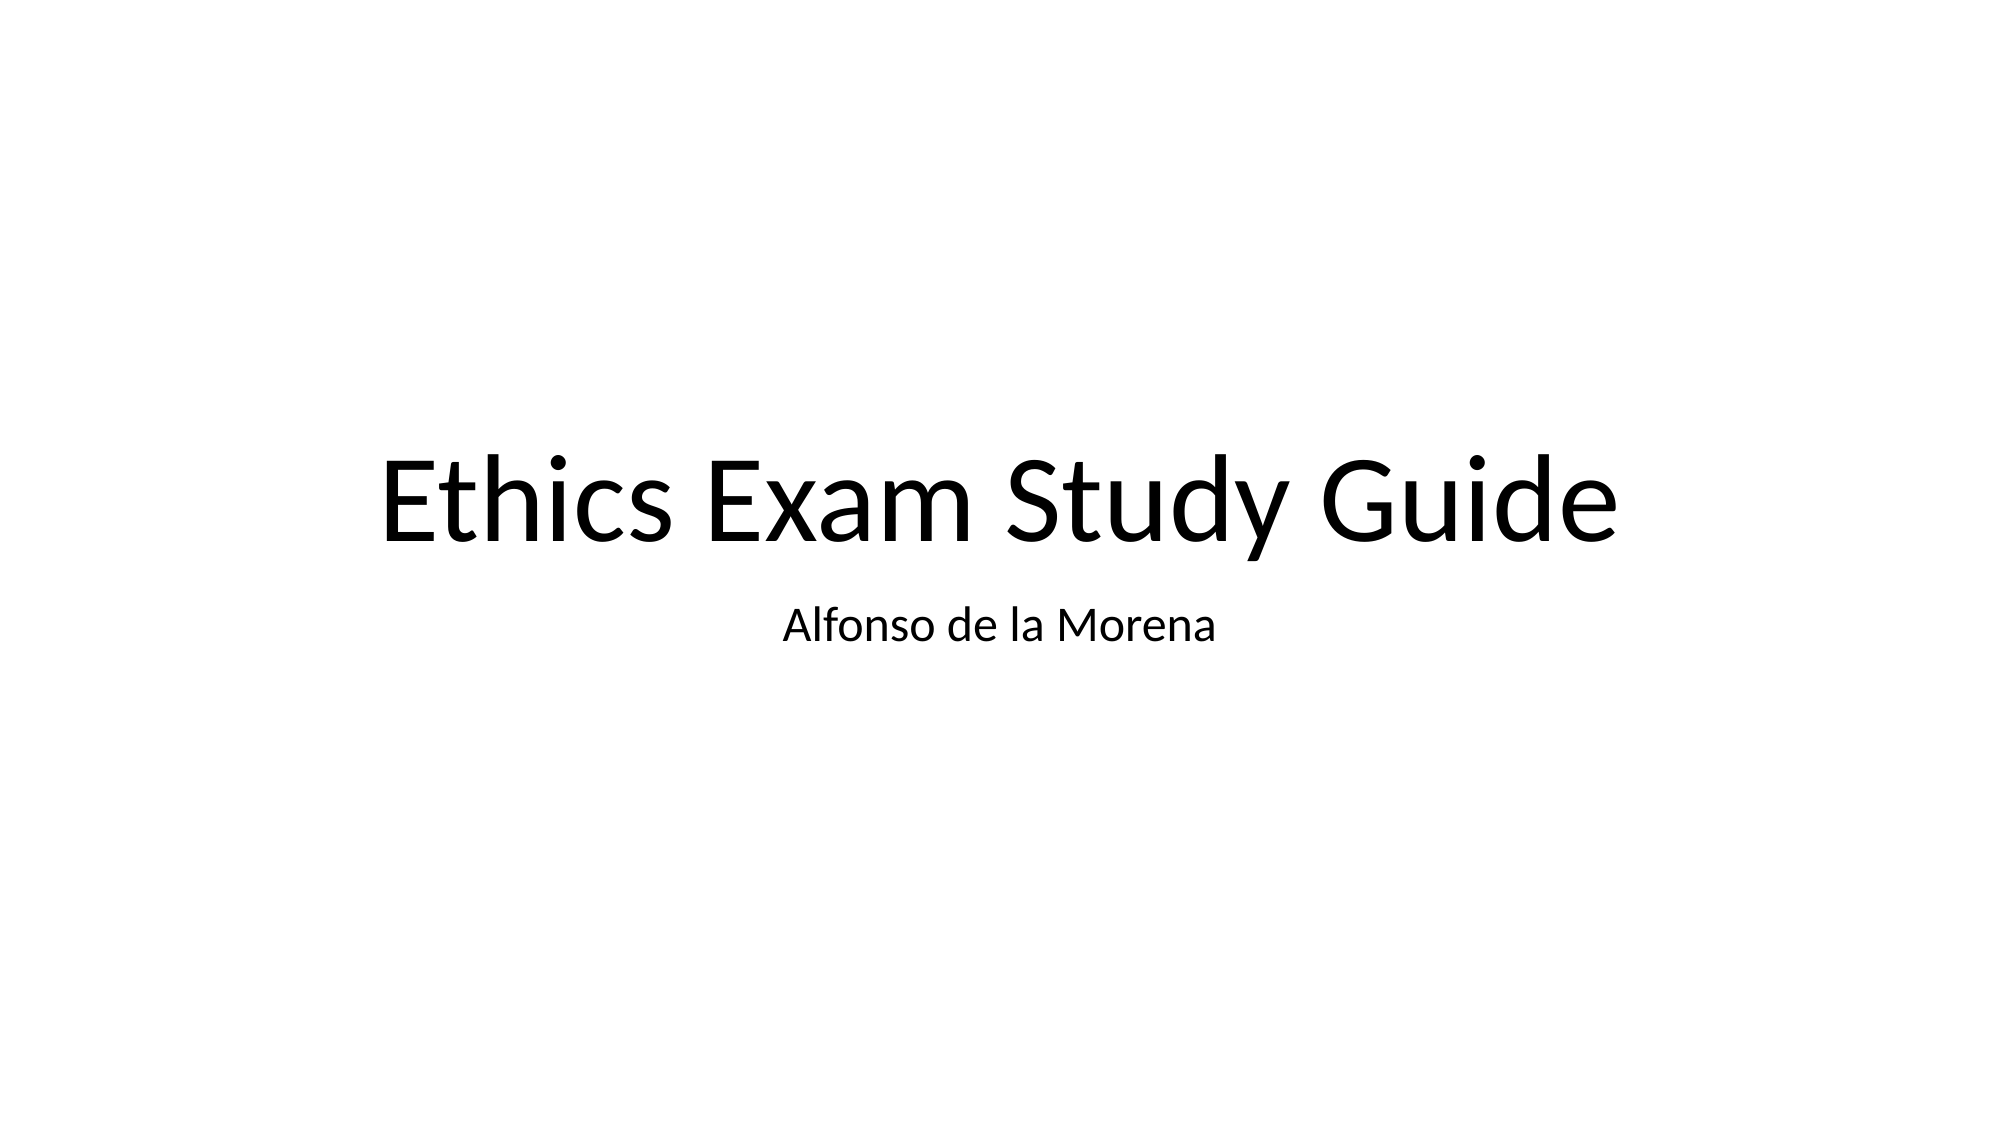

# Ethics Exam Study Guide
Alfonso de la Morena